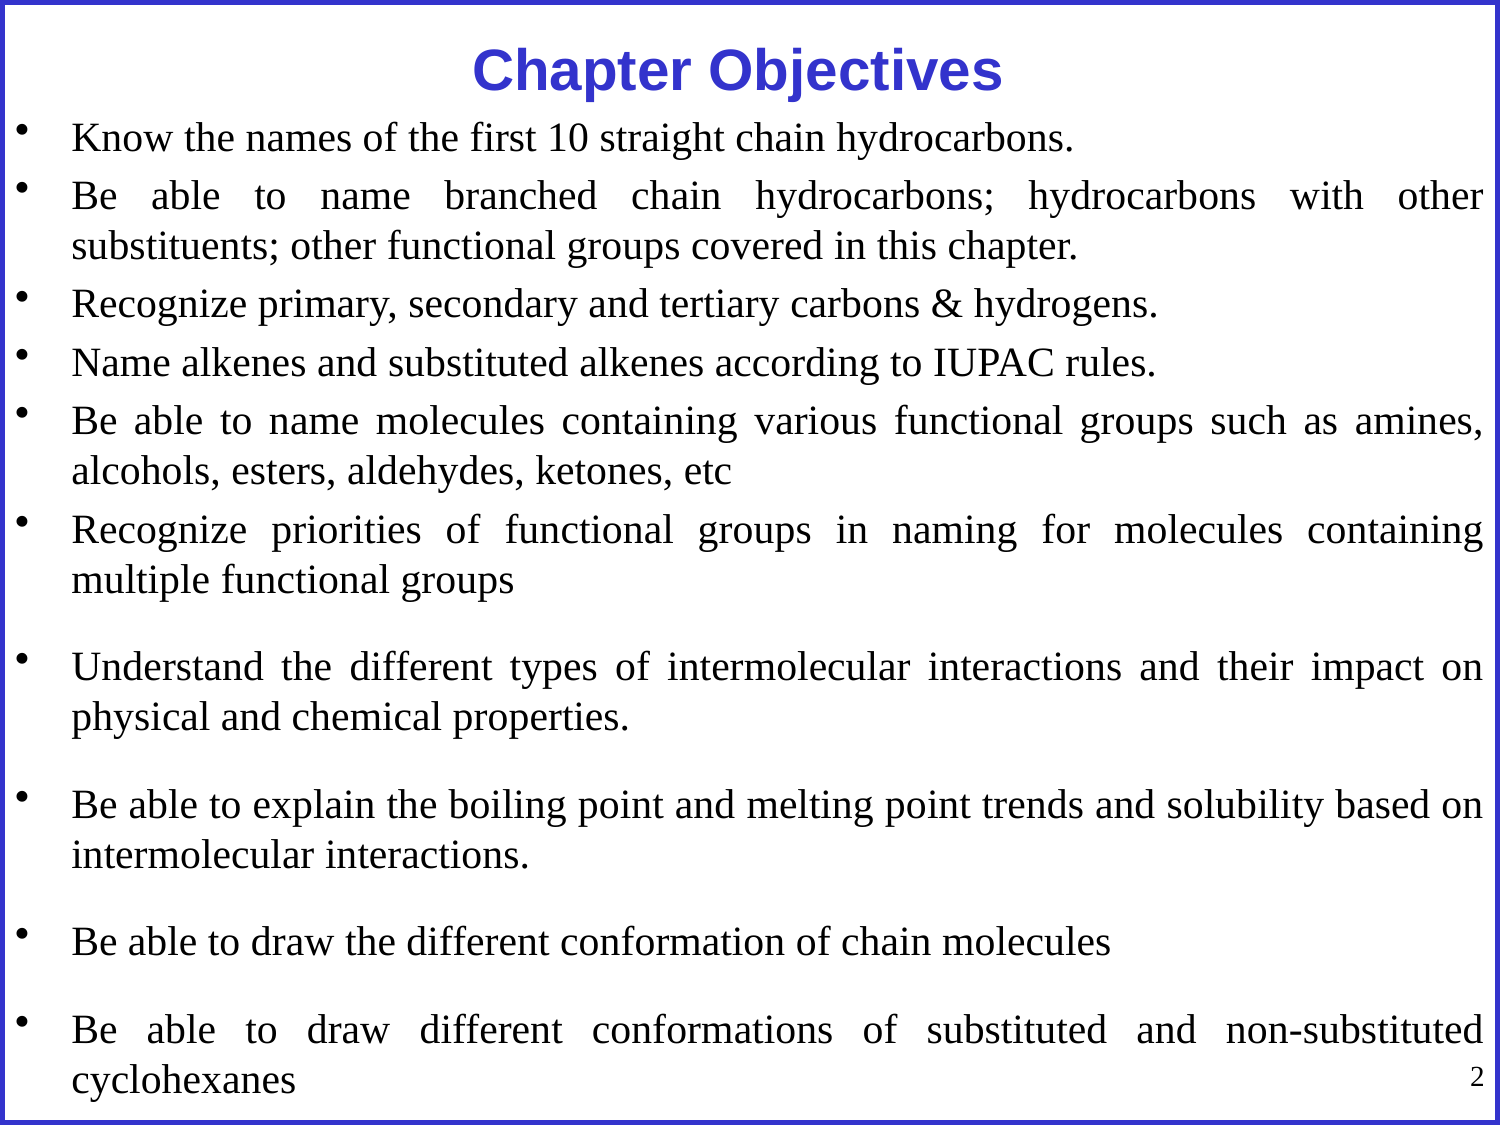

# Chapter Objectives
Know the names of the first 10 straight chain hydrocarbons.
Be able to name branched chain hydrocarbons; hydrocarbons with other substituents; other functional groups covered in this chapter.
Recognize primary, secondary and tertiary carbons & hydrogens.
Name alkenes and substituted alkenes according to IUPAC rules.
Be able to name molecules containing various functional groups such as amines, alcohols, esters, aldehydes, ketones, etc
Recognize priorities of functional groups in naming for molecules containing multiple functional groups
Understand the different types of intermolecular interactions and their impact on physical and chemical properties.
Be able to explain the boiling point and melting point trends and solubility based on intermolecular interactions.
Be able to draw the different conformation of chain molecules
Be able to draw different conformations of substituted and non-substituted cyclohexanes

2